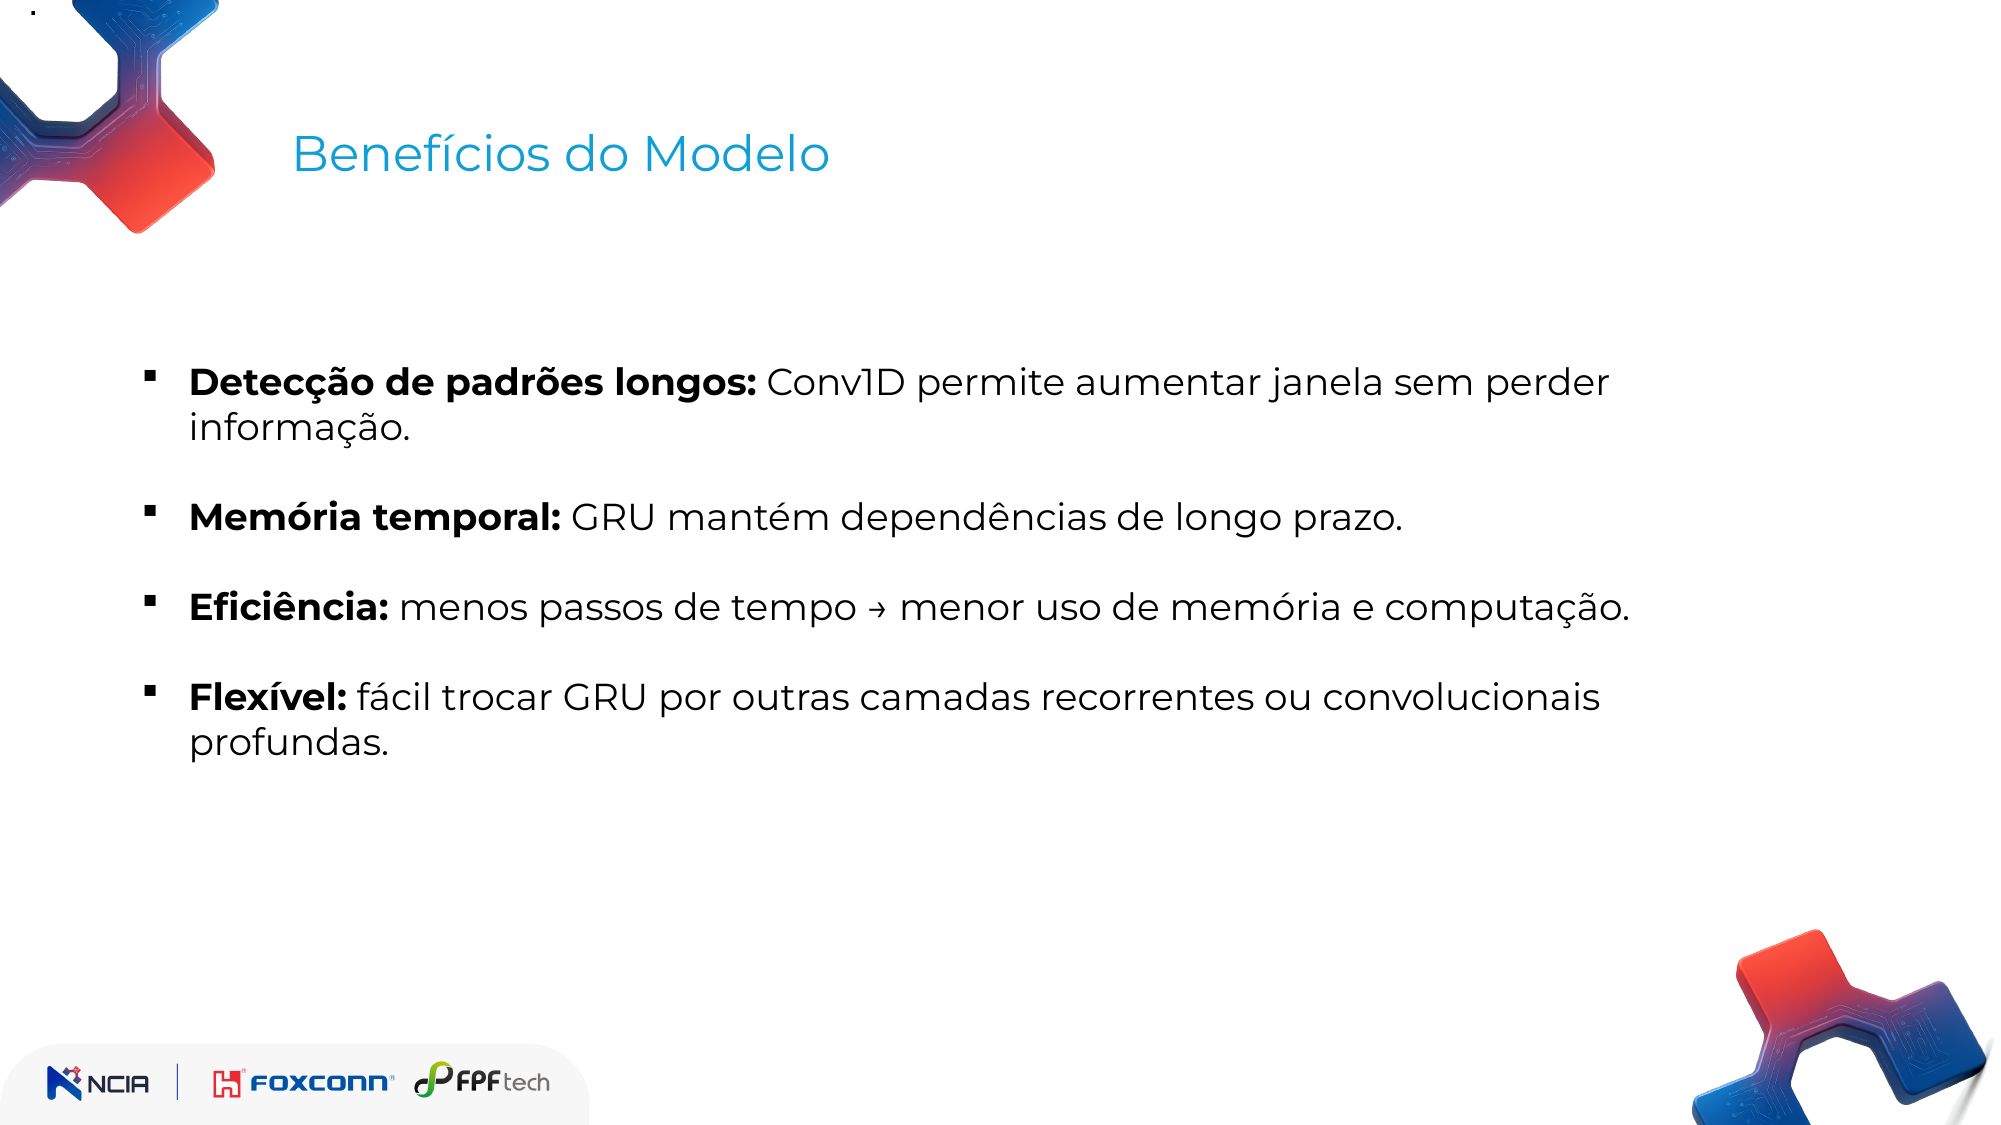

.
Benefícios do Modelo

Detecção de padrões longos: Conv1D permite aumentar janela sem perder informação.

Memória temporal: GRU mantém dependências de longo prazo.

Eficiência: menos passos de tempo → menor uso de memória e computação.

Flexível: fácil trocar GRU por outras camadas recorrentes ou convolucionais profundas.